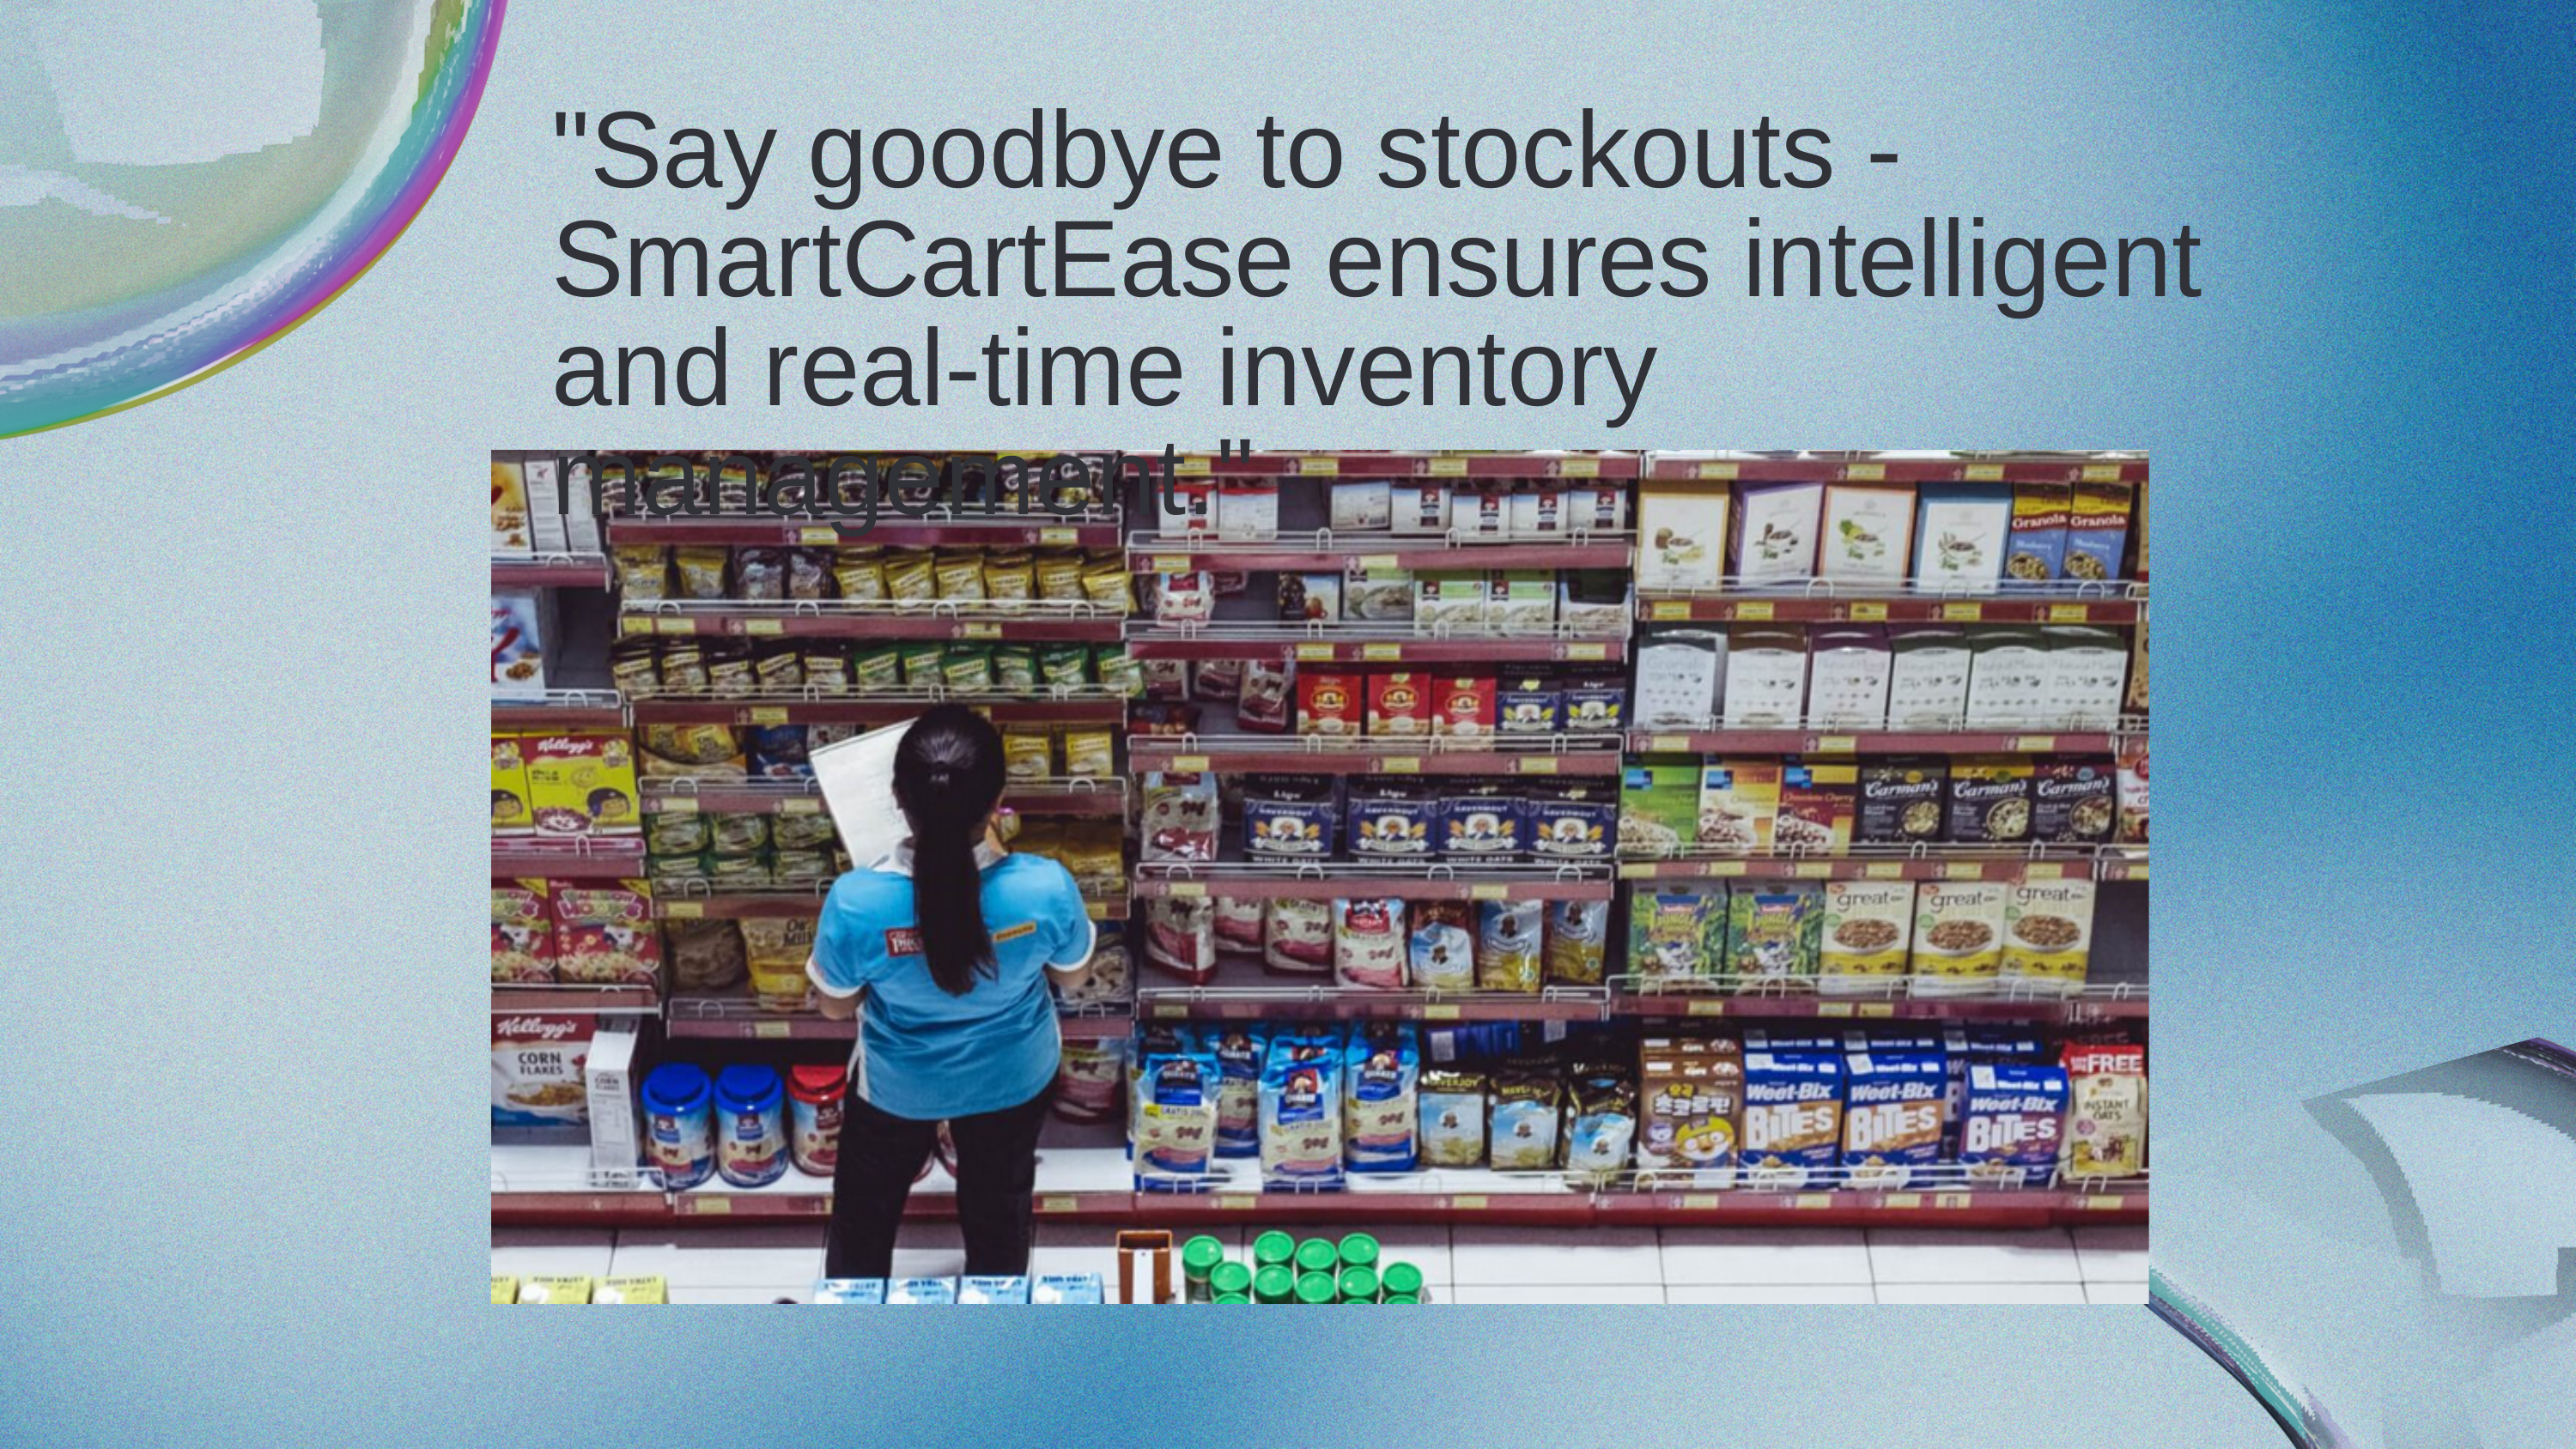

"Say goodbye to stockouts - SmartCartEase ensures intelligent and real-time inventory management."